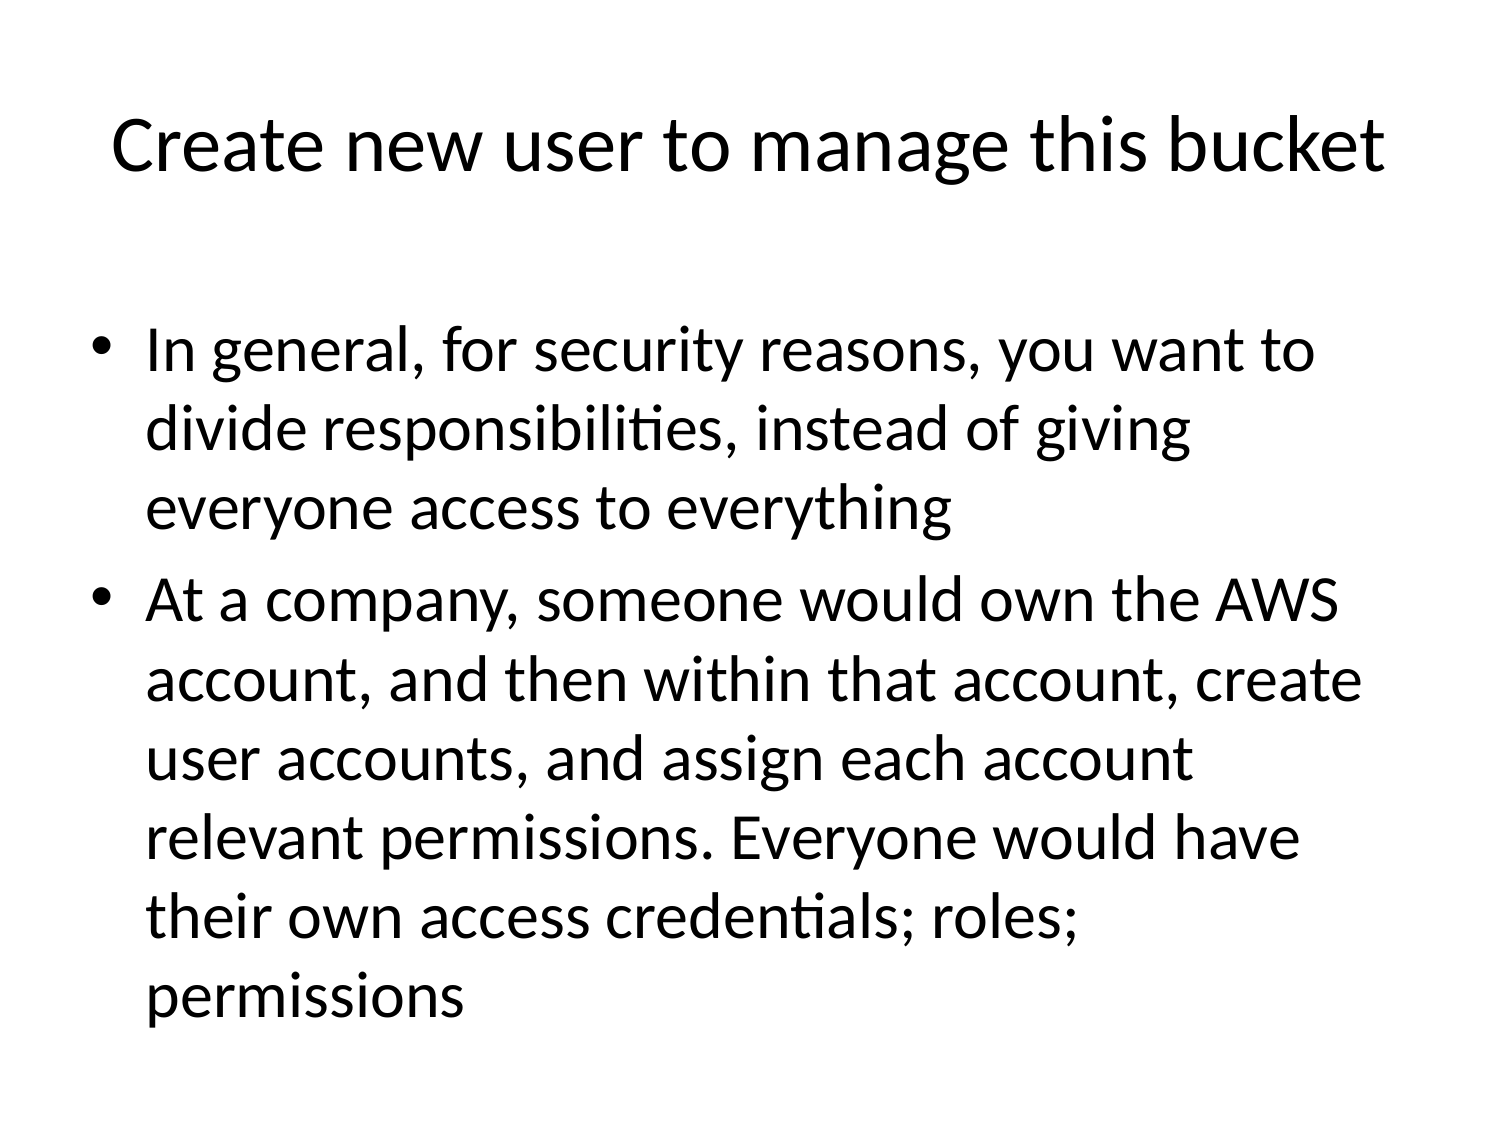

# Create new user to manage this bucket
In general, for security reasons, you want to divide responsibilities, instead of giving everyone access to everything
At a company, someone would own the AWS account, and then within that account, create user accounts, and assign each account relevant permissions. Everyone would have their own access credentials; roles; permissions